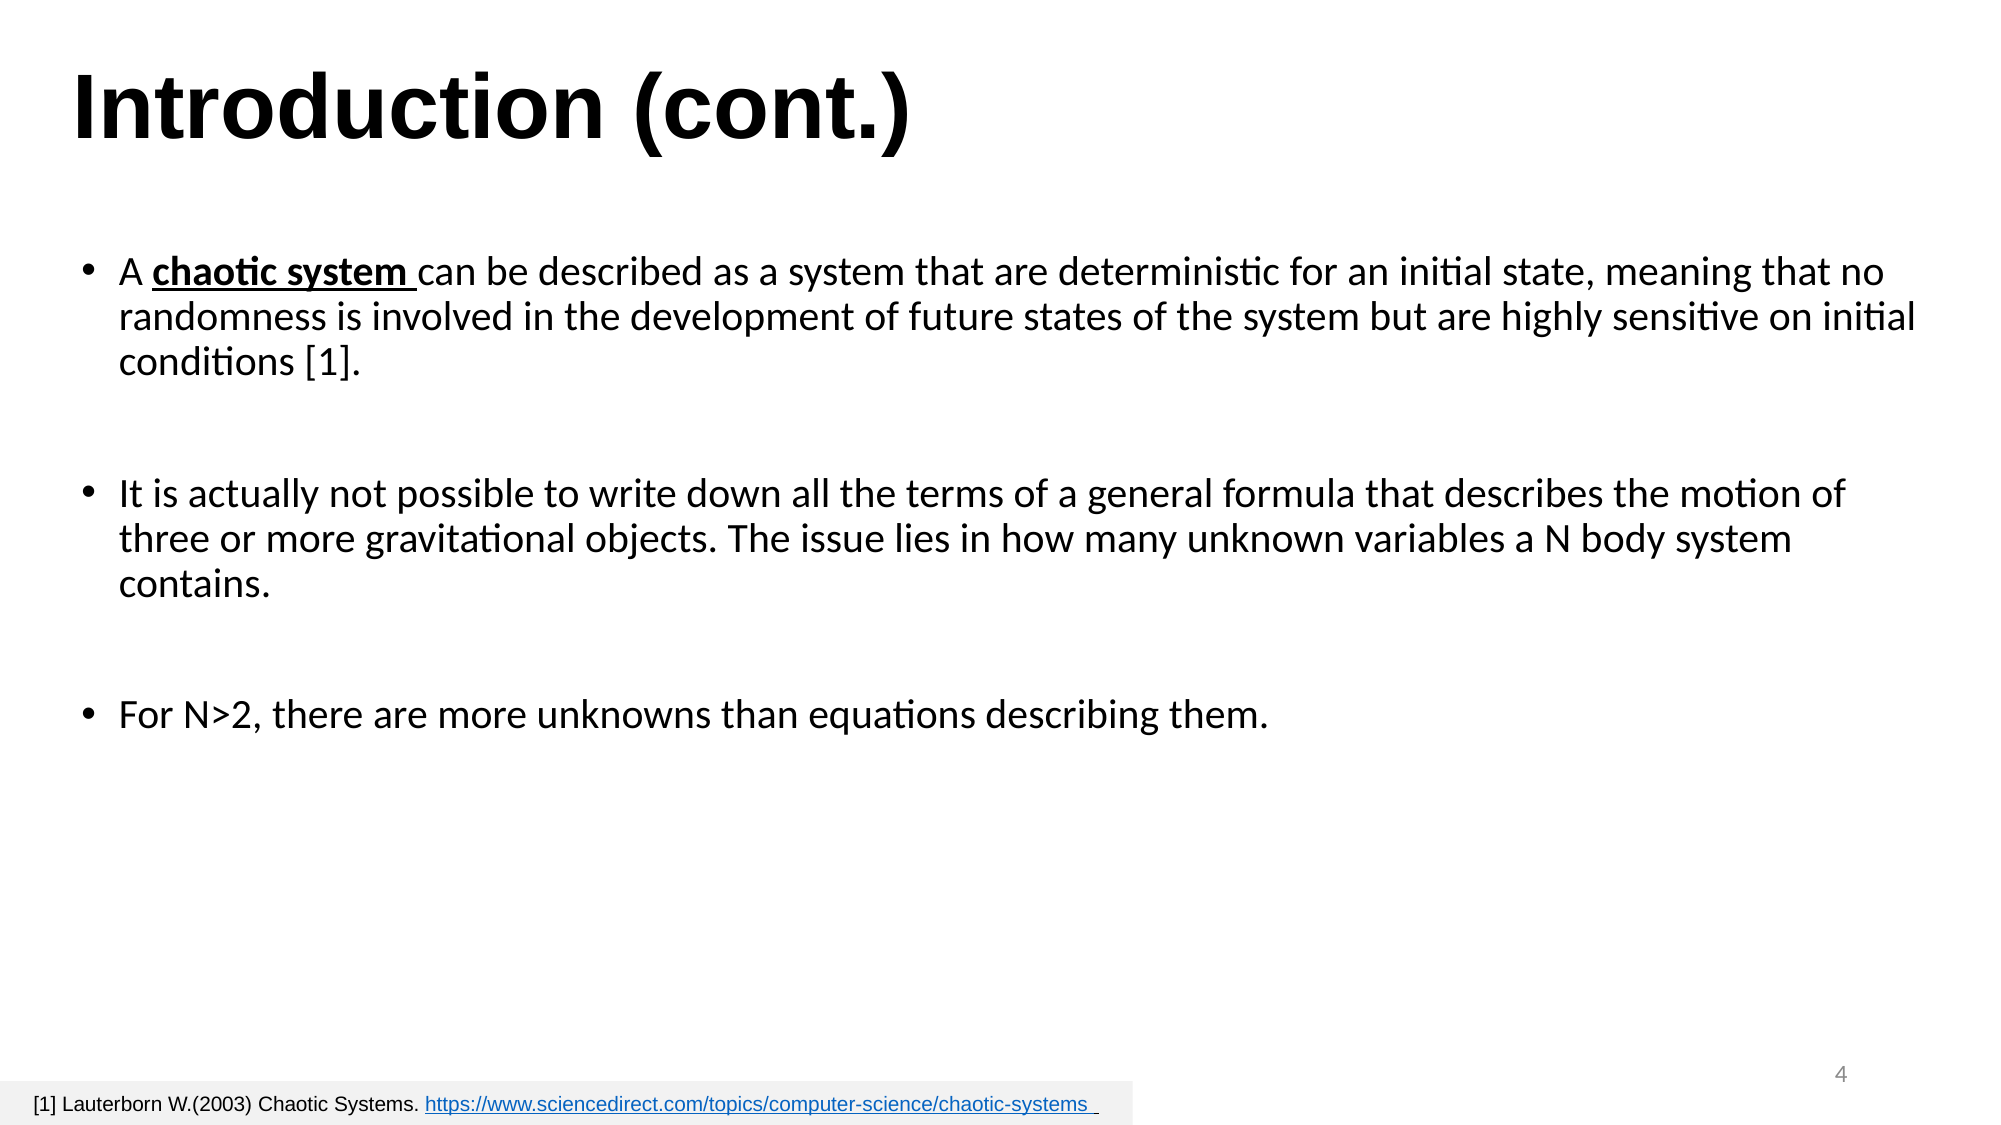

# Introduction (cont.)
A chaotic system can be described as a system that are deterministic for an initial state, meaning that no randomness is involved in the development of future states of the system but are highly sensitive on initial conditions [1].

It is actually not possible to write down all the terms of a general formula that describes the motion of three or more gravitational objects. The issue lies in how many unknown variables a N body system contains.

For N>2, there are more unknowns than equations describing them.
4
[1] Lauterborn W.(2003) Chaotic Systems. https://www.sciencedirect.com/topics/computer-science/chaotic-systems